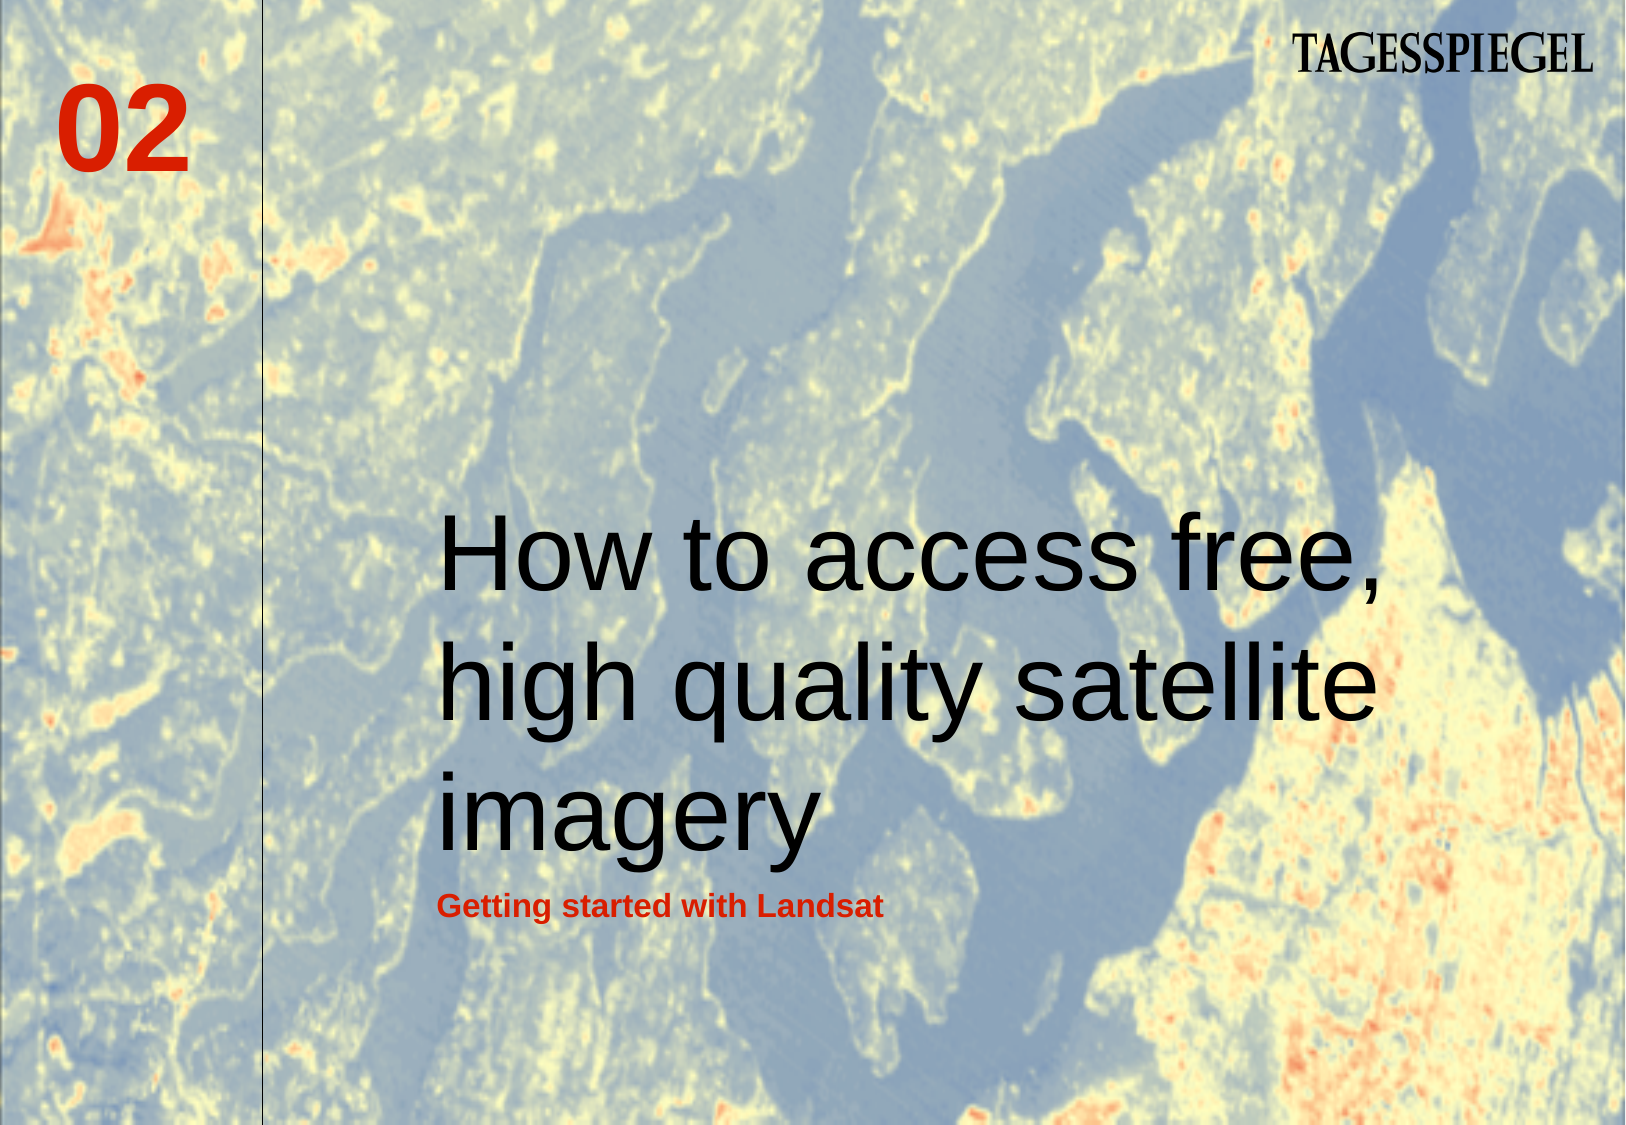

02
# How to access free, high quality satellite imagery
Getting started with Landsat